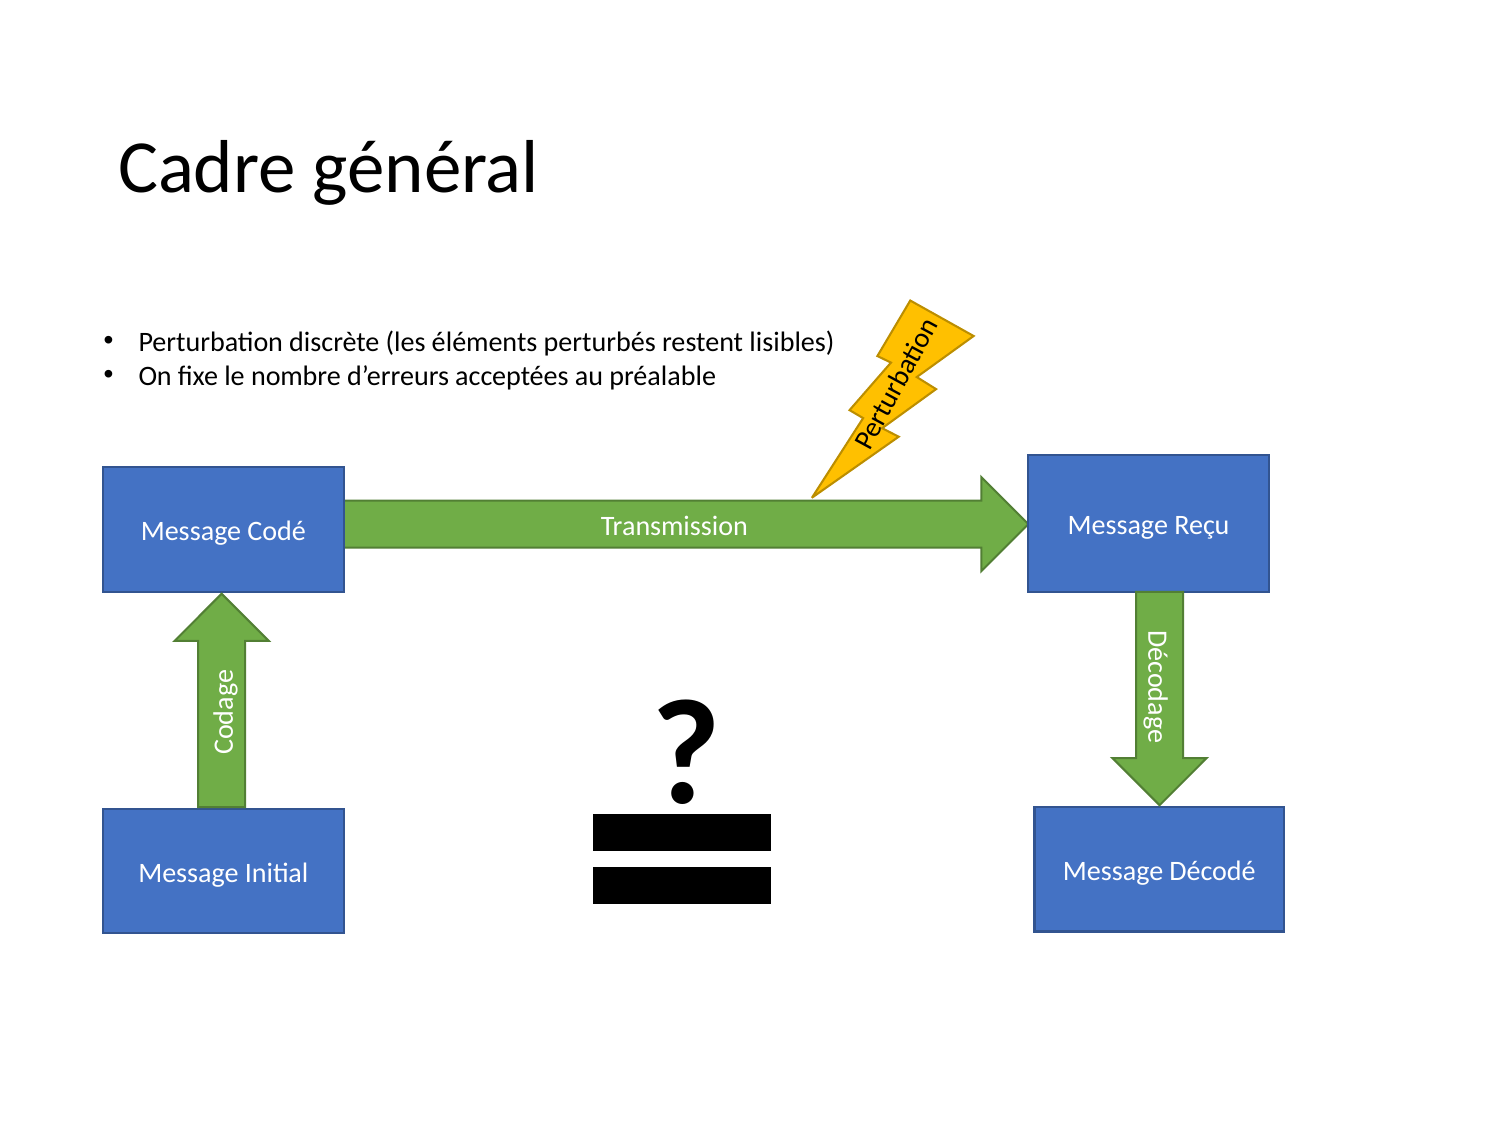

# Cadre général

Perturbation
Perturbation discrète (les éléments perturbés restent lisibles)
On fixe le nombre d’erreurs acceptées au préalable

Message Reçu
Message Codé
Transmission
?
Décodage
Codage

Message Décodé
Message Initial